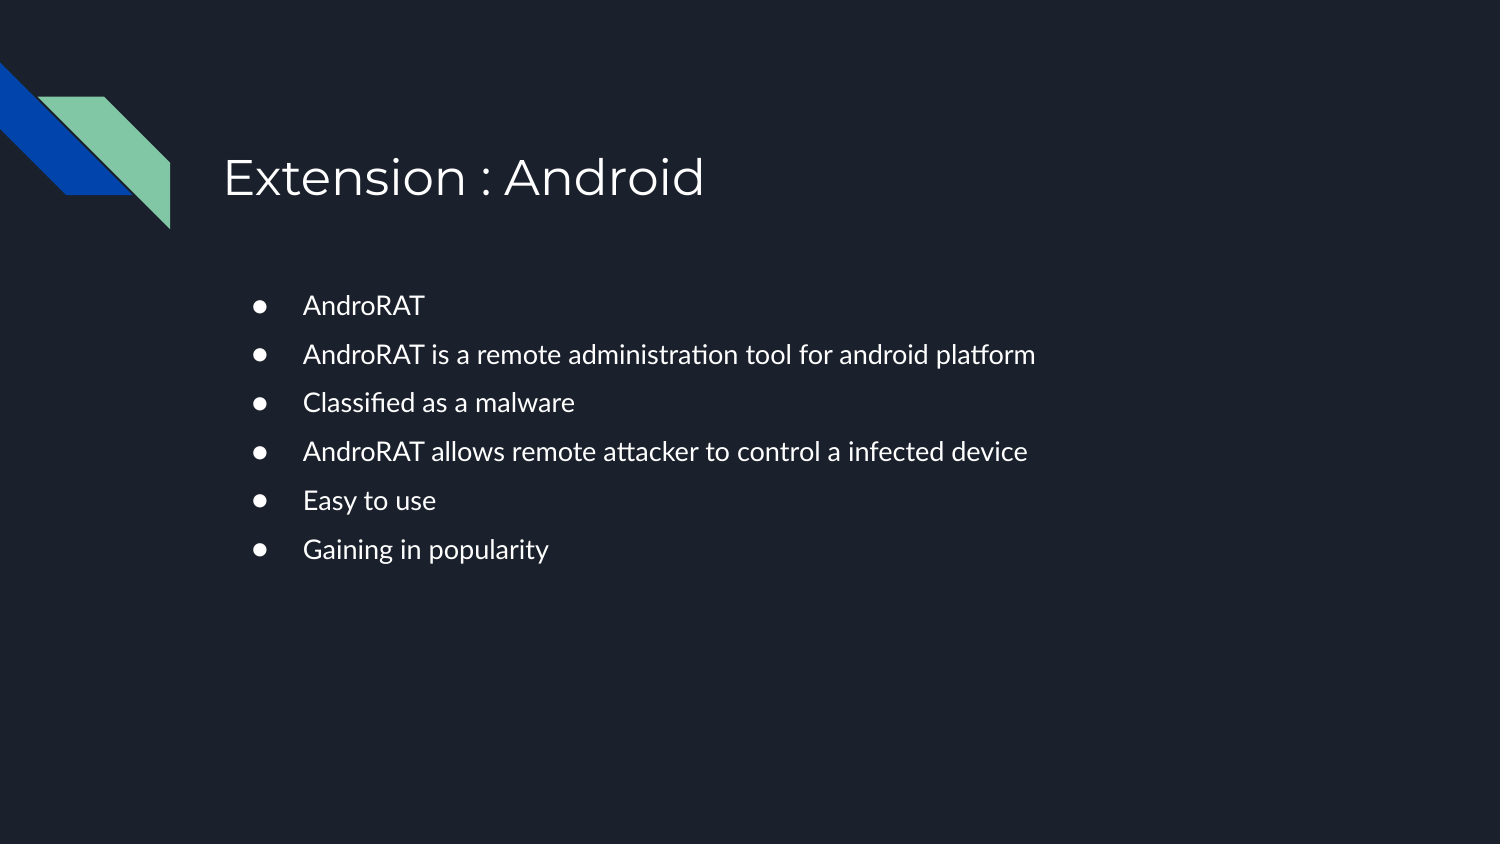

# Extension : Android
AndroRAT
AndroRAT is a remote administration tool for android platform
Classified as a malware
AndroRAT allows remote attacker to control a infected device
Easy to use
Gaining in popularity